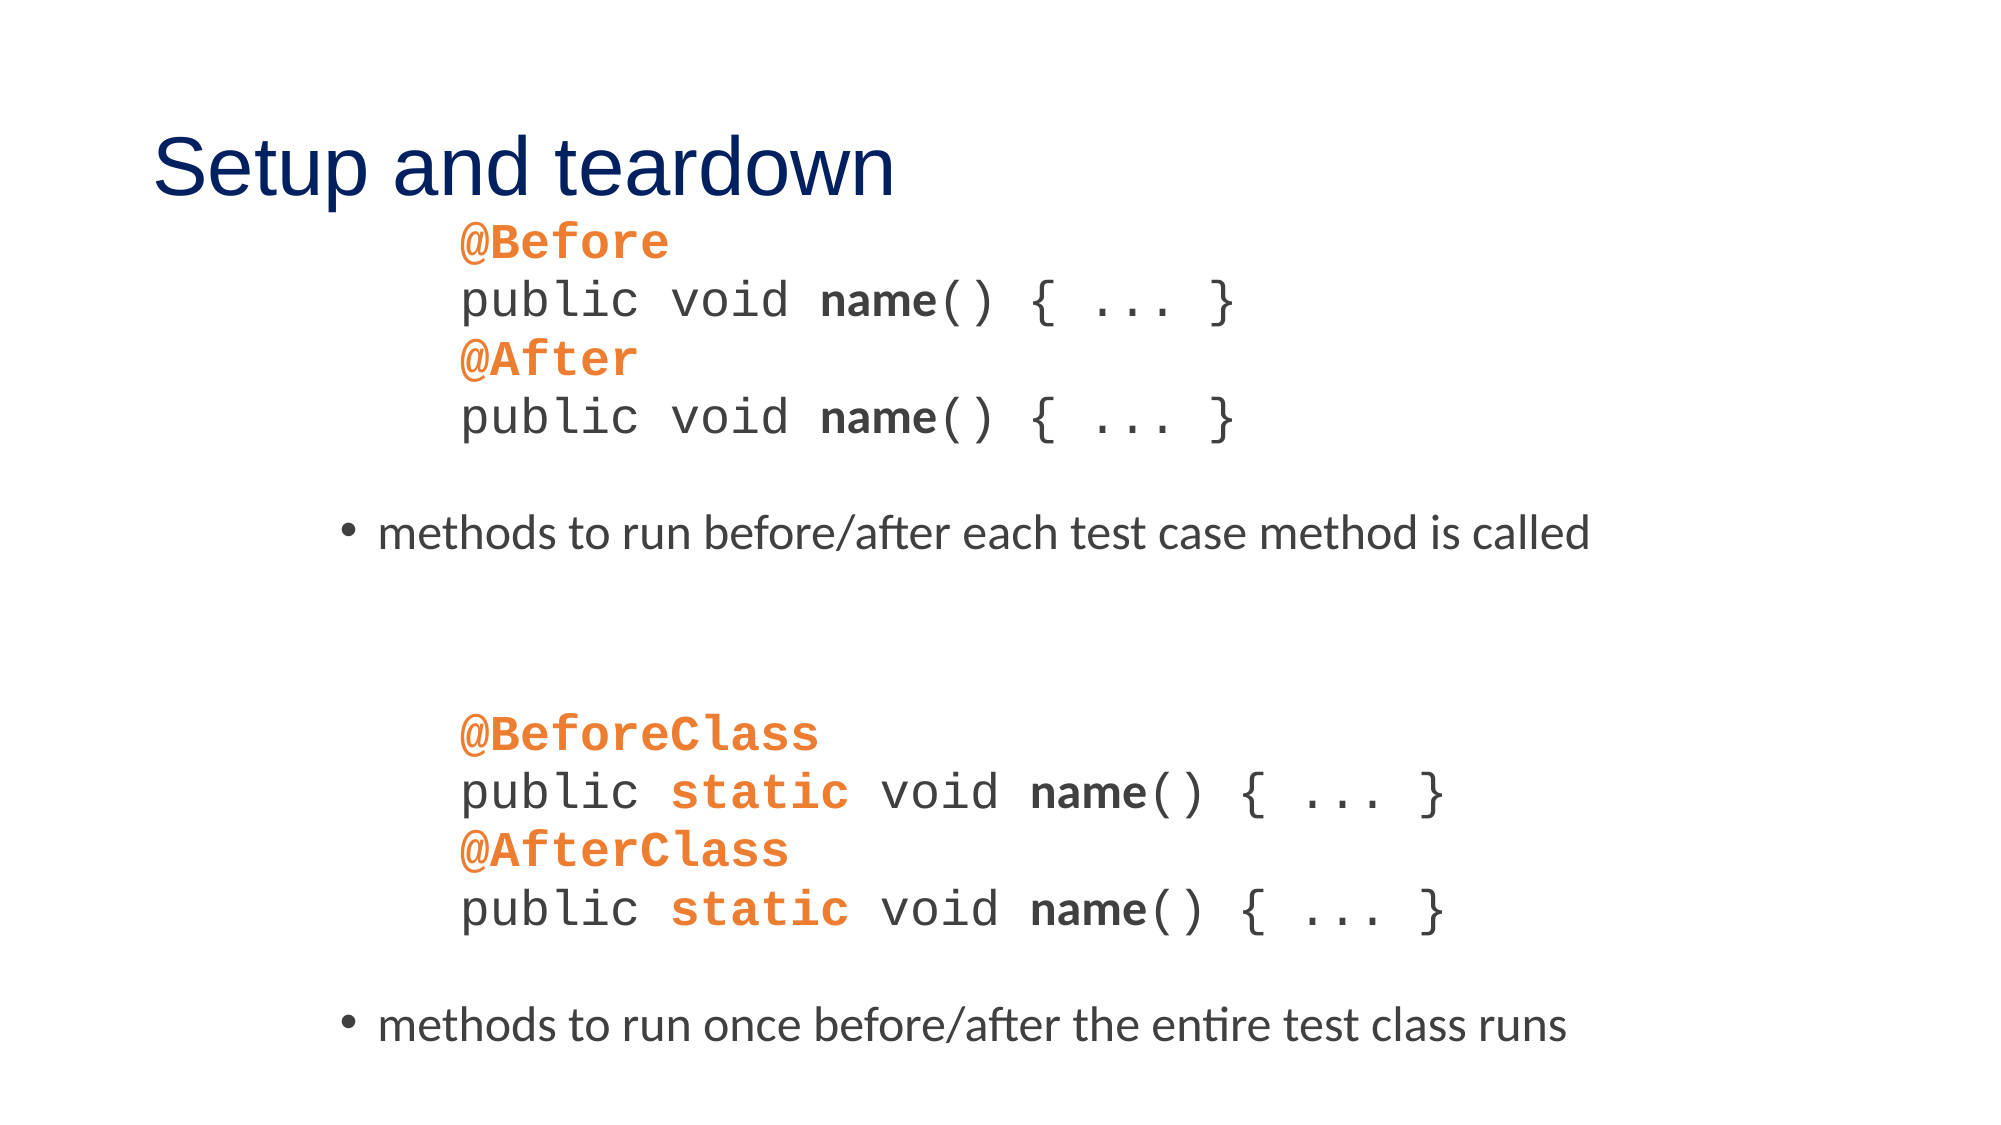

# Setup and teardown
    @Before
    public void name() { ... }
    @After
    public void name() { ... }

methods to run before/after each test case method is called

    @BeforeClass
    public static void name() { ... }
    @AfterClass
    public static void name() { ... }

methods to run once before/after the entire test class runs